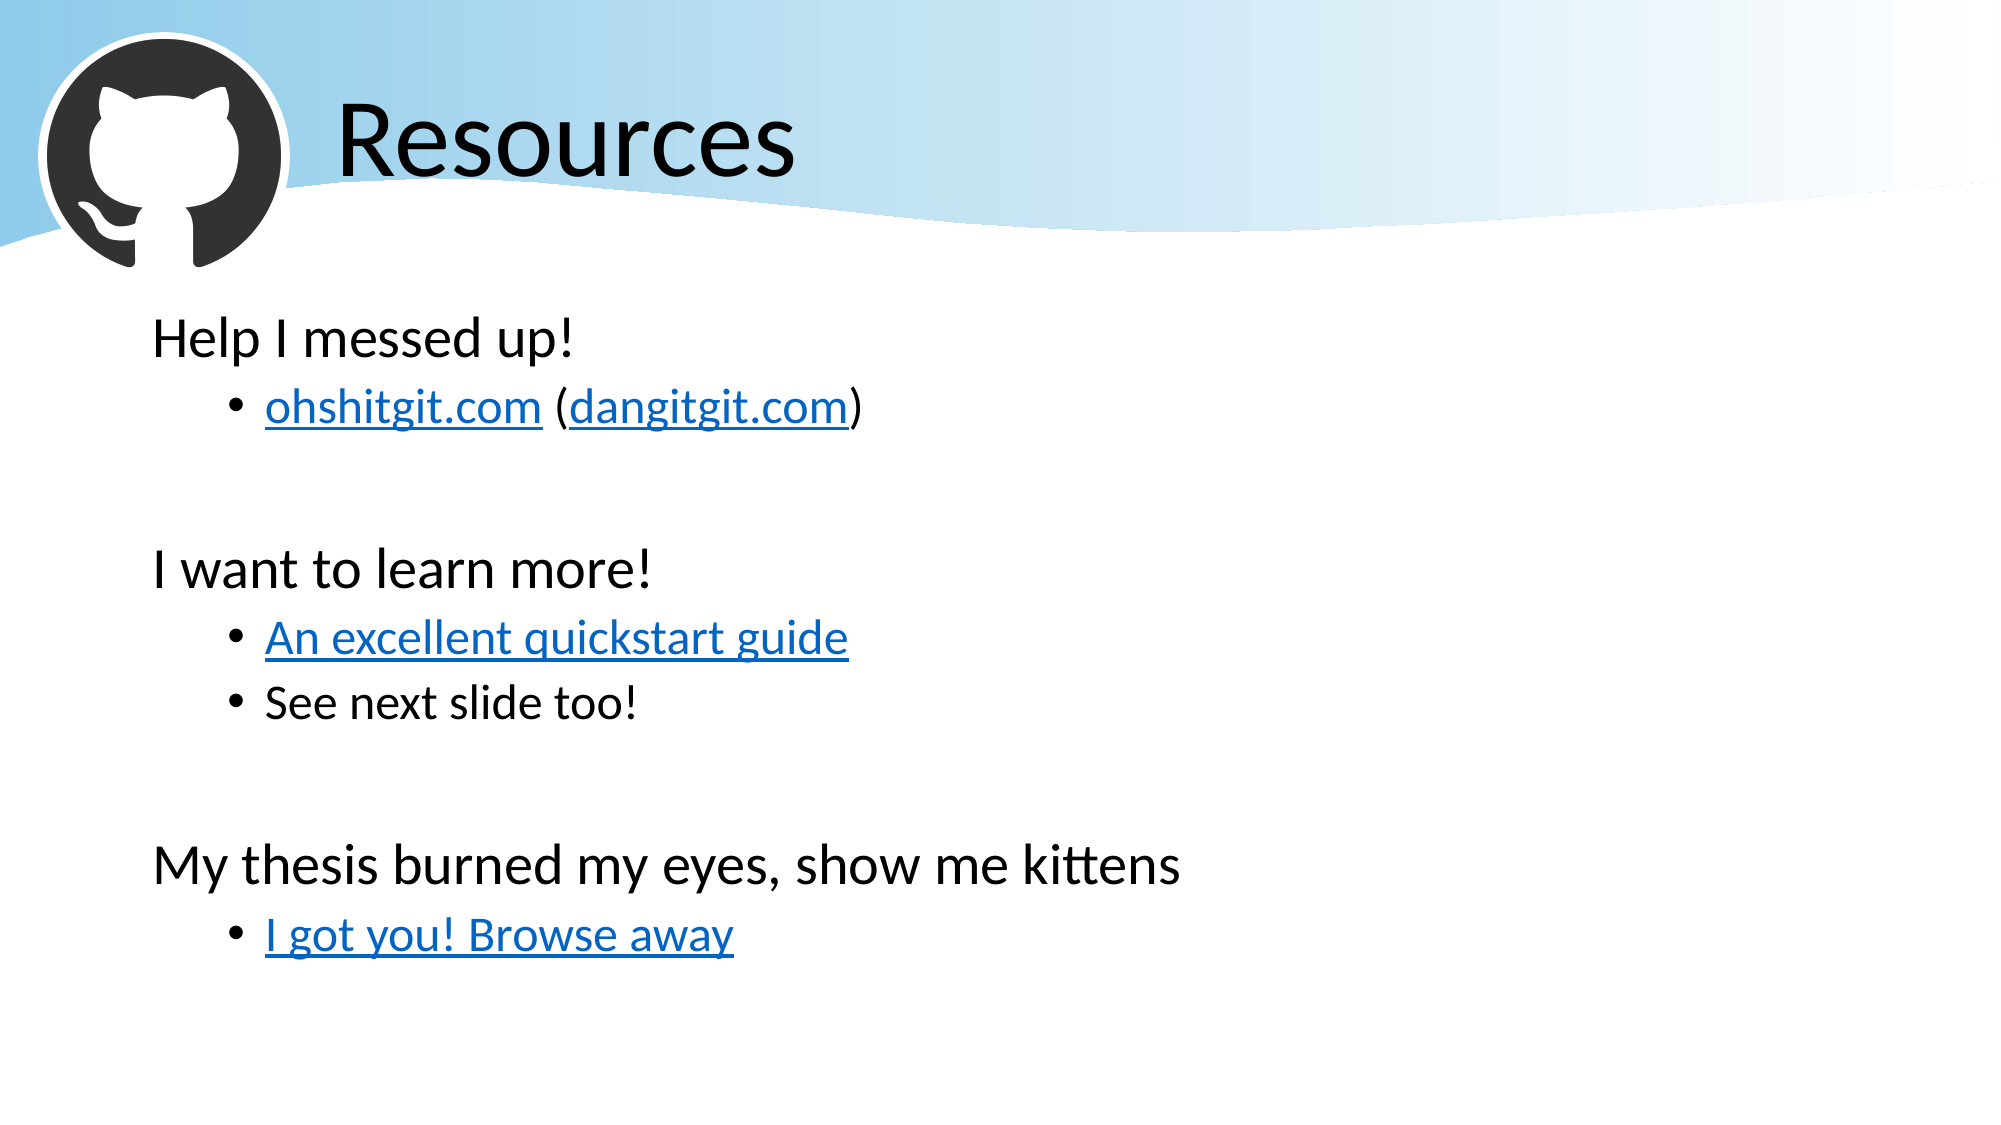

# Resources
Help I messed up!
ohshitgit.com (dangitgit.com)

I want to learn more!
An excellent quickstart guide
See next slide too!

My thesis burned my eyes, show me kittens
I got you! Browse away